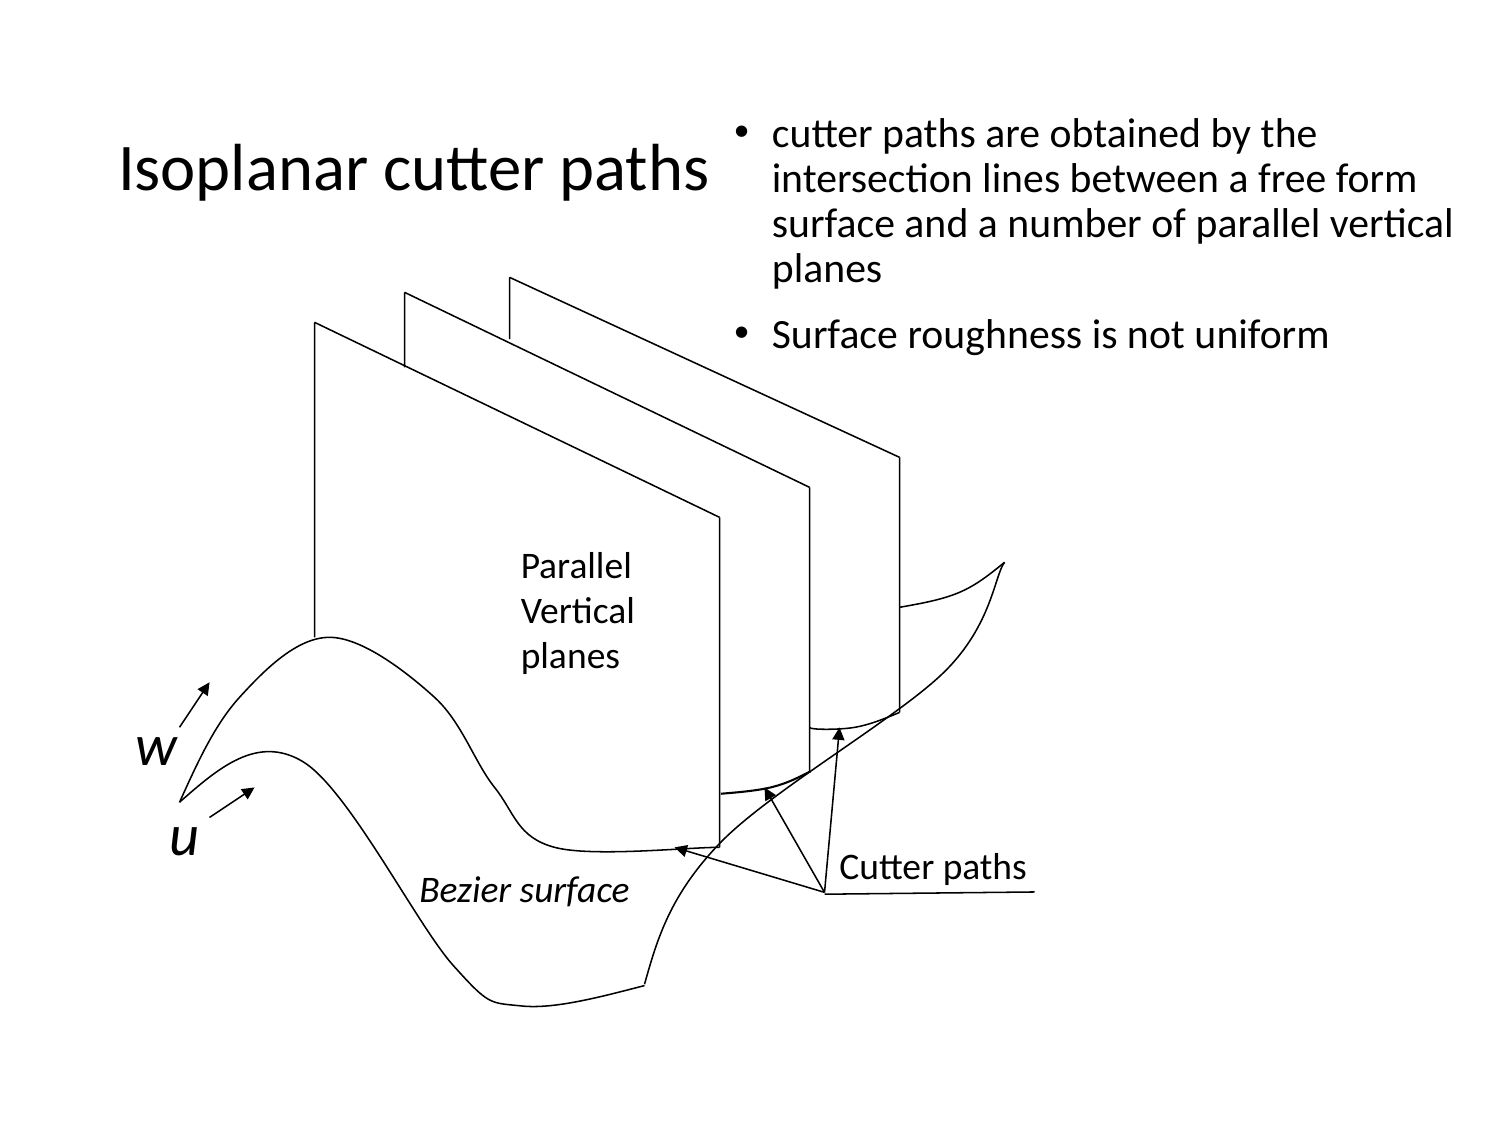

# Isoplanar cutter paths
cutter paths are obtained by the intersection lines between a free form surface and a number of parallel vertical planes
Surface roughness is not uniform

Parallel Vertical planes
w
u
Cutter paths
Bezier surface